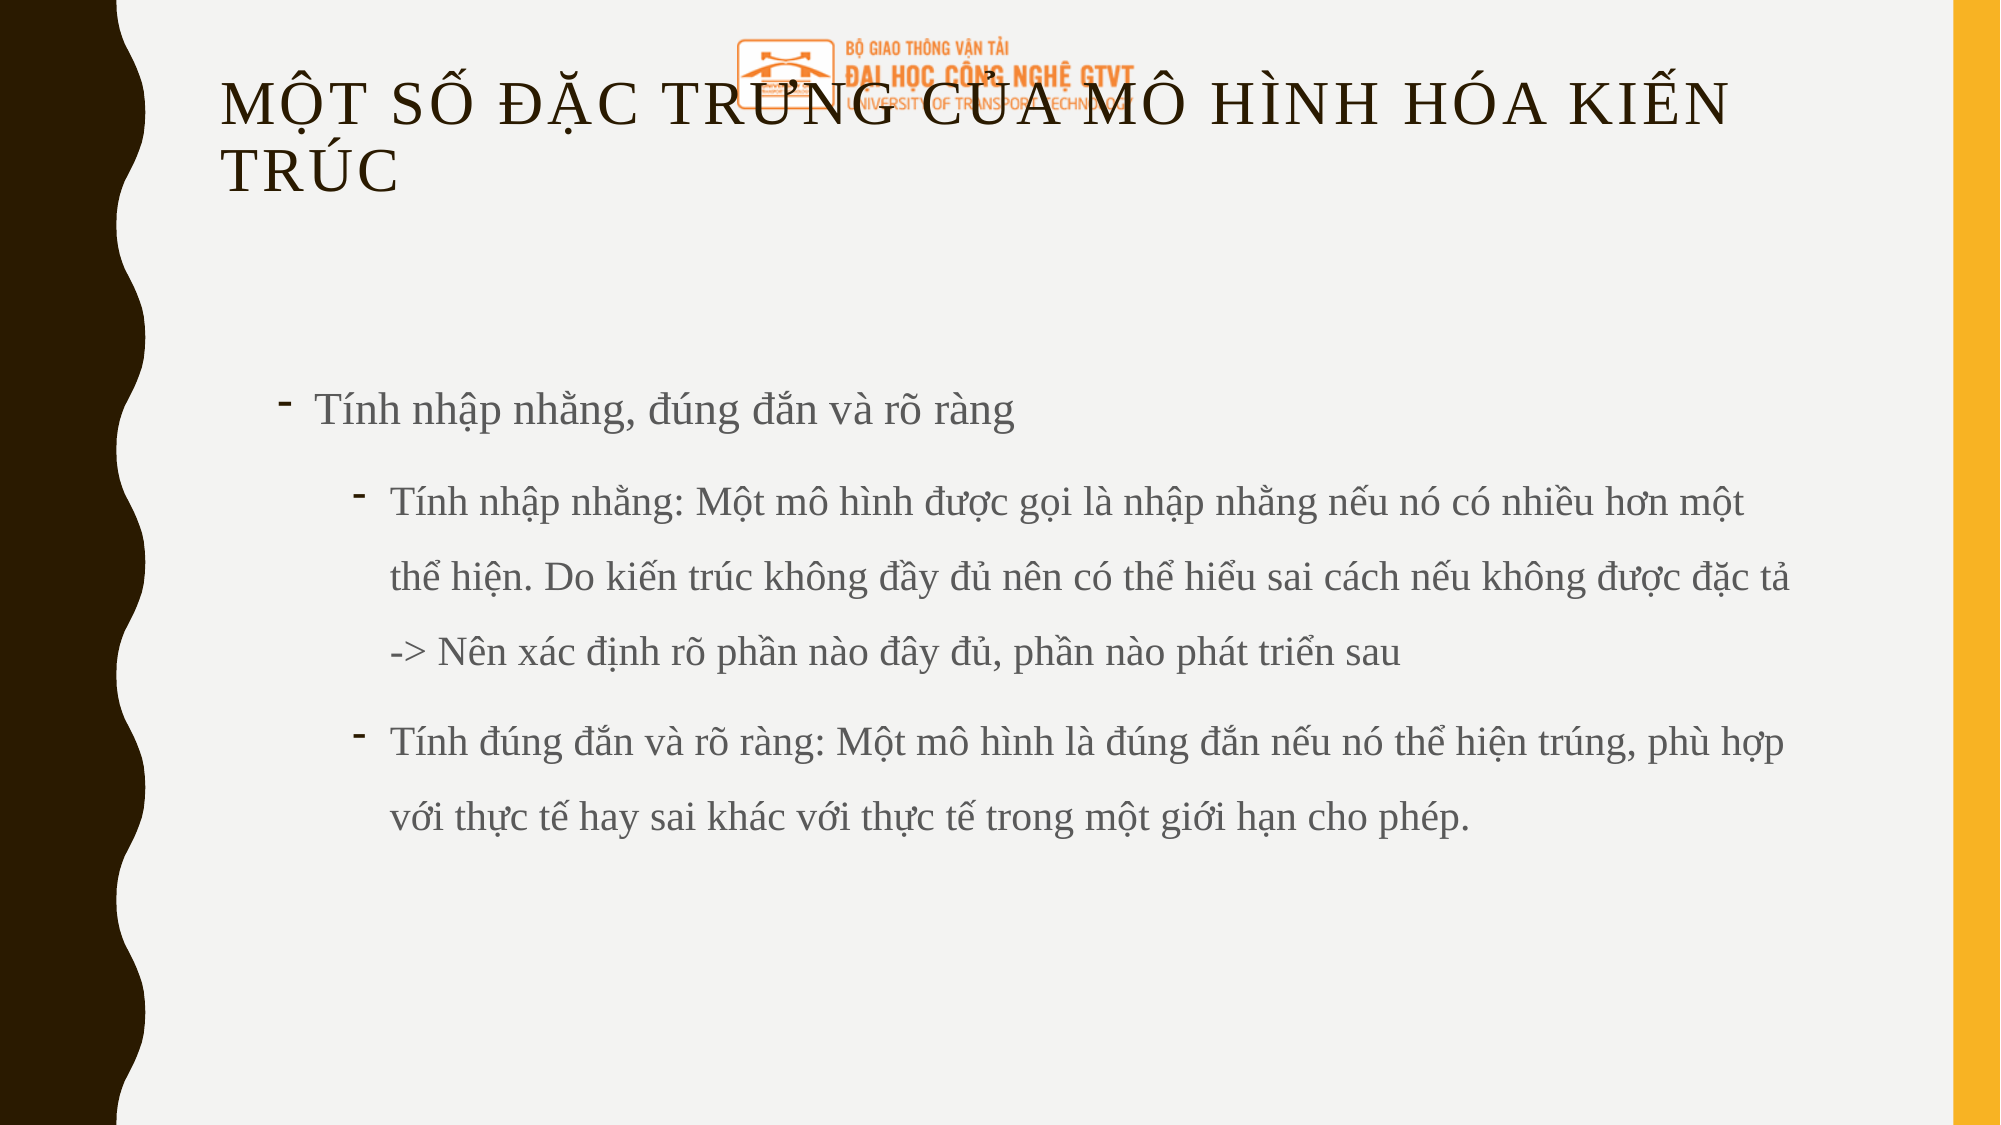

# Một số đặc trưng của mô hình hóa kiến trúc
Tính nhập nhằng, đúng đắn và rõ ràng
Tính nhập nhằng: Một mô hình được gọi là nhập nhằng nếu nó có nhiều hơn một thể hiện. Do kiến trúc không đầy đủ nên có thể hiểu sai cách nếu không được đặc tả -> Nên xác định rõ phần nào đây đủ, phần nào phát triển sau
Tính đúng đắn và rõ ràng: Một mô hình là đúng đắn nếu nó thể hiện trúng, phù hợp với thực tế hay sai khác với thực tế trong một giới hạn cho phép.